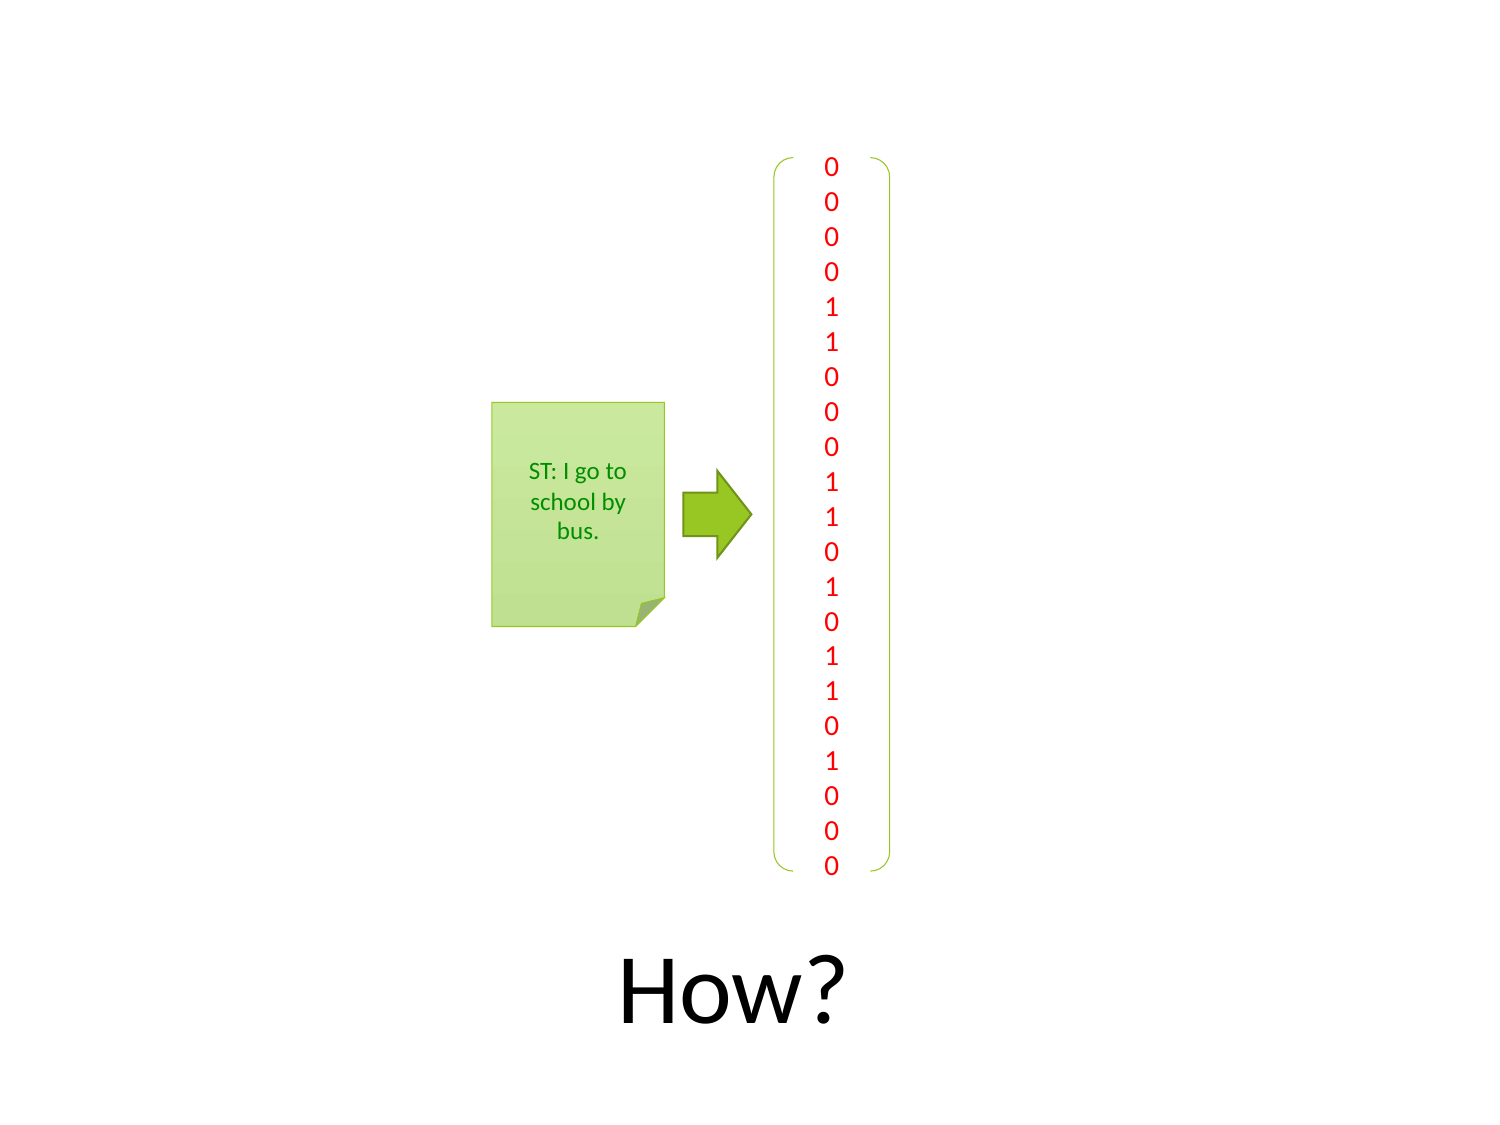

0
0
0
0
1
1
0
0
0
1
1
0
1
0
1
1
0
1
0
0
0
ST: I go to school by bus.

How?